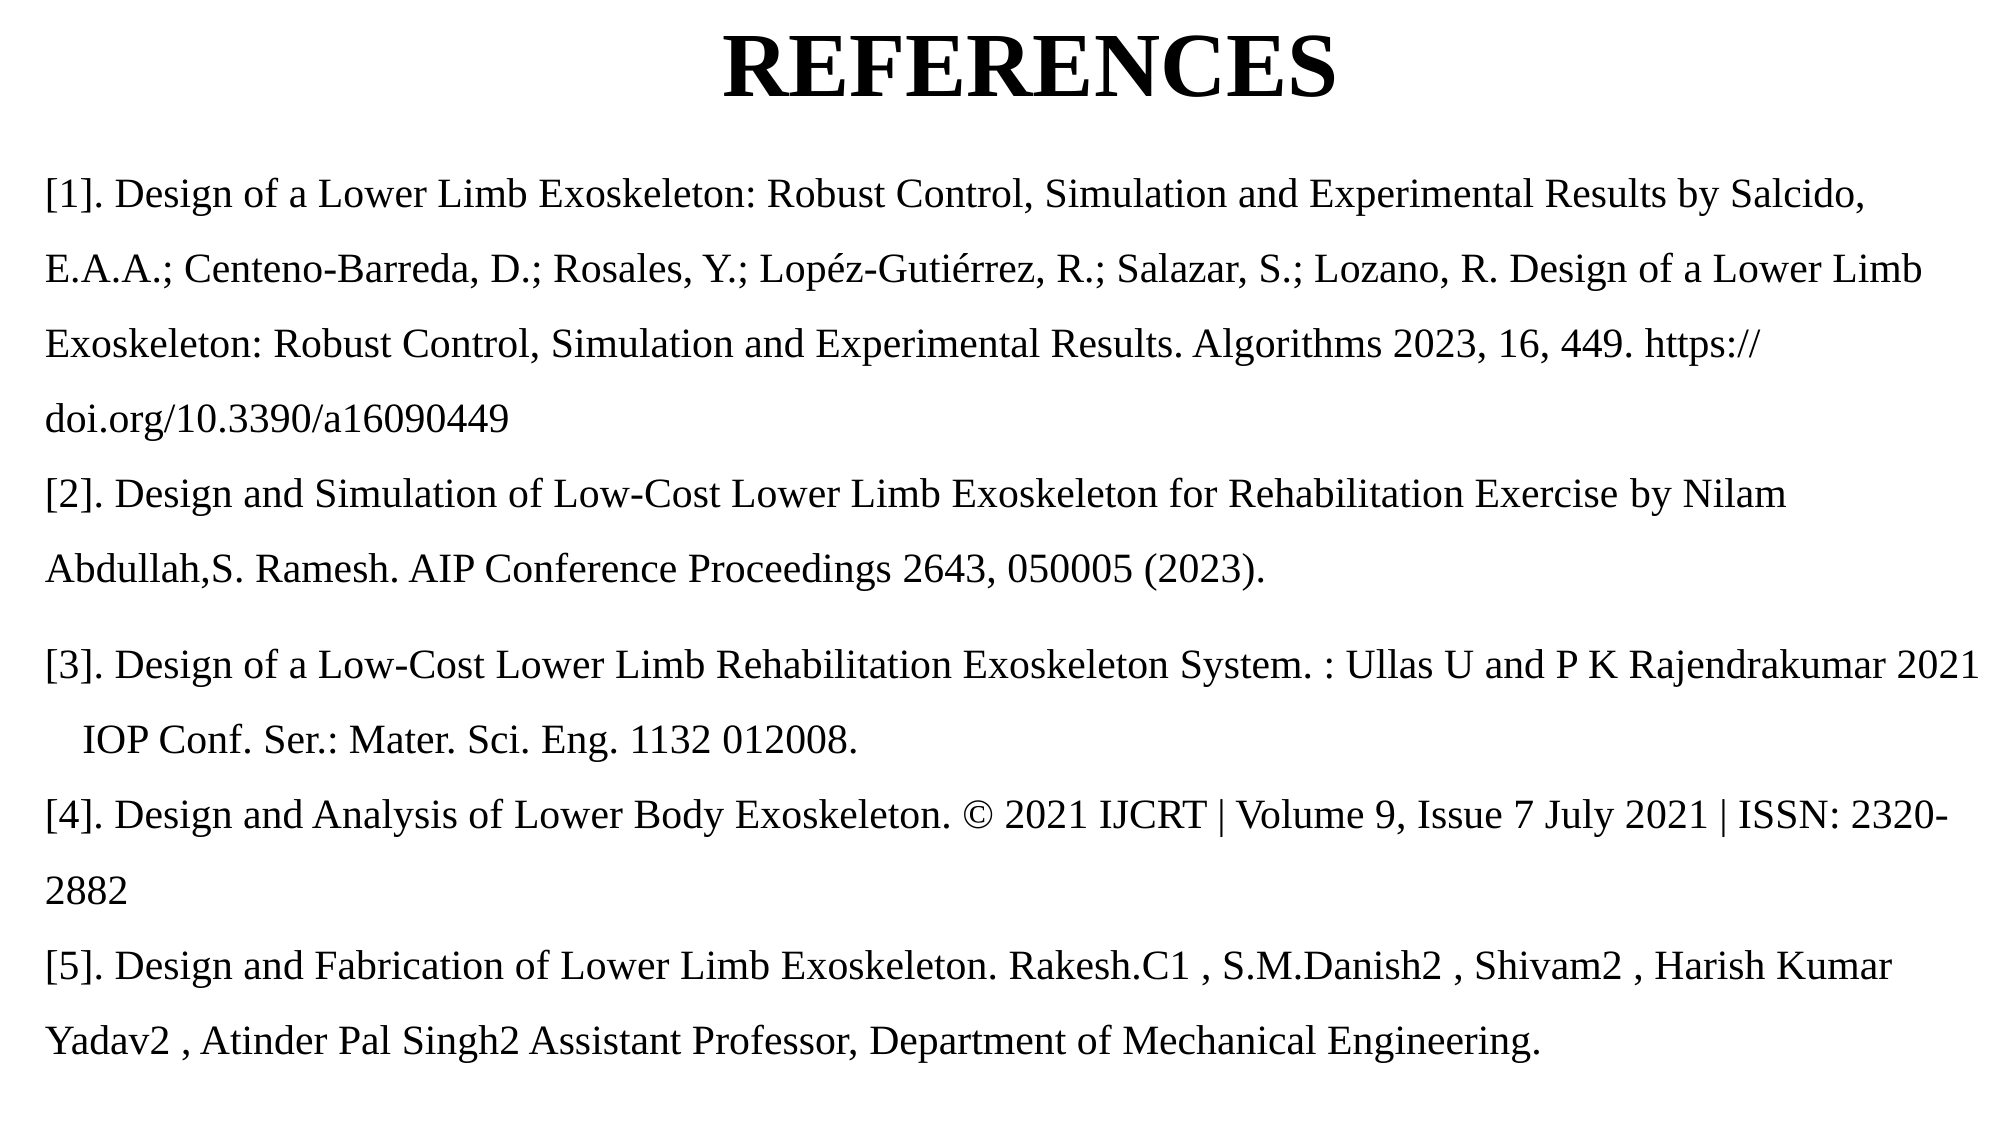

# REFERENCES

[1]. Design of a Lower Limb Exoskeleton: Robust Control, Simulation and Experimental Results by Salcido, E.A.A.; Centeno-Barreda, D.; Rosales, Y.; Lopéz-Gutiérrez, R.; Salazar, S.; Lozano, R. Design of a Lower Limb Exoskeleton: Robust Control, Simulation and Experimental Results. Algorithms 2023, 16, 449. https:// doi.org/10.3390/a16090449
[2]. Design and Simulation of Low-Cost Lower Limb Exoskeleton for Rehabilitation Exercise by Nilam Abdullah,S. Ramesh. AIP Conference Proceedings 2643, 050005 (2023).
[3]. Design of a Low-Cost Lower Limb Rehabilitation Exoskeleton System. : Ullas U and P K Rajendrakumar 2021 IOP Conf. Ser.: Mater. Sci. Eng. 1132 012008.
[4]. Design and Analysis of Lower Body Exoskeleton. © 2021 IJCRT | Volume 9, Issue 7 July 2021 | ISSN: 2320-2882
[5]. Design and Fabrication of Lower Limb Exoskeleton. Rakesh.C1 , S.M.Danish2 , Shivam2 , Harish Kumar Yadav2 , Atinder Pal Singh2 Assistant Professor, Department of Mechanical Engineering.